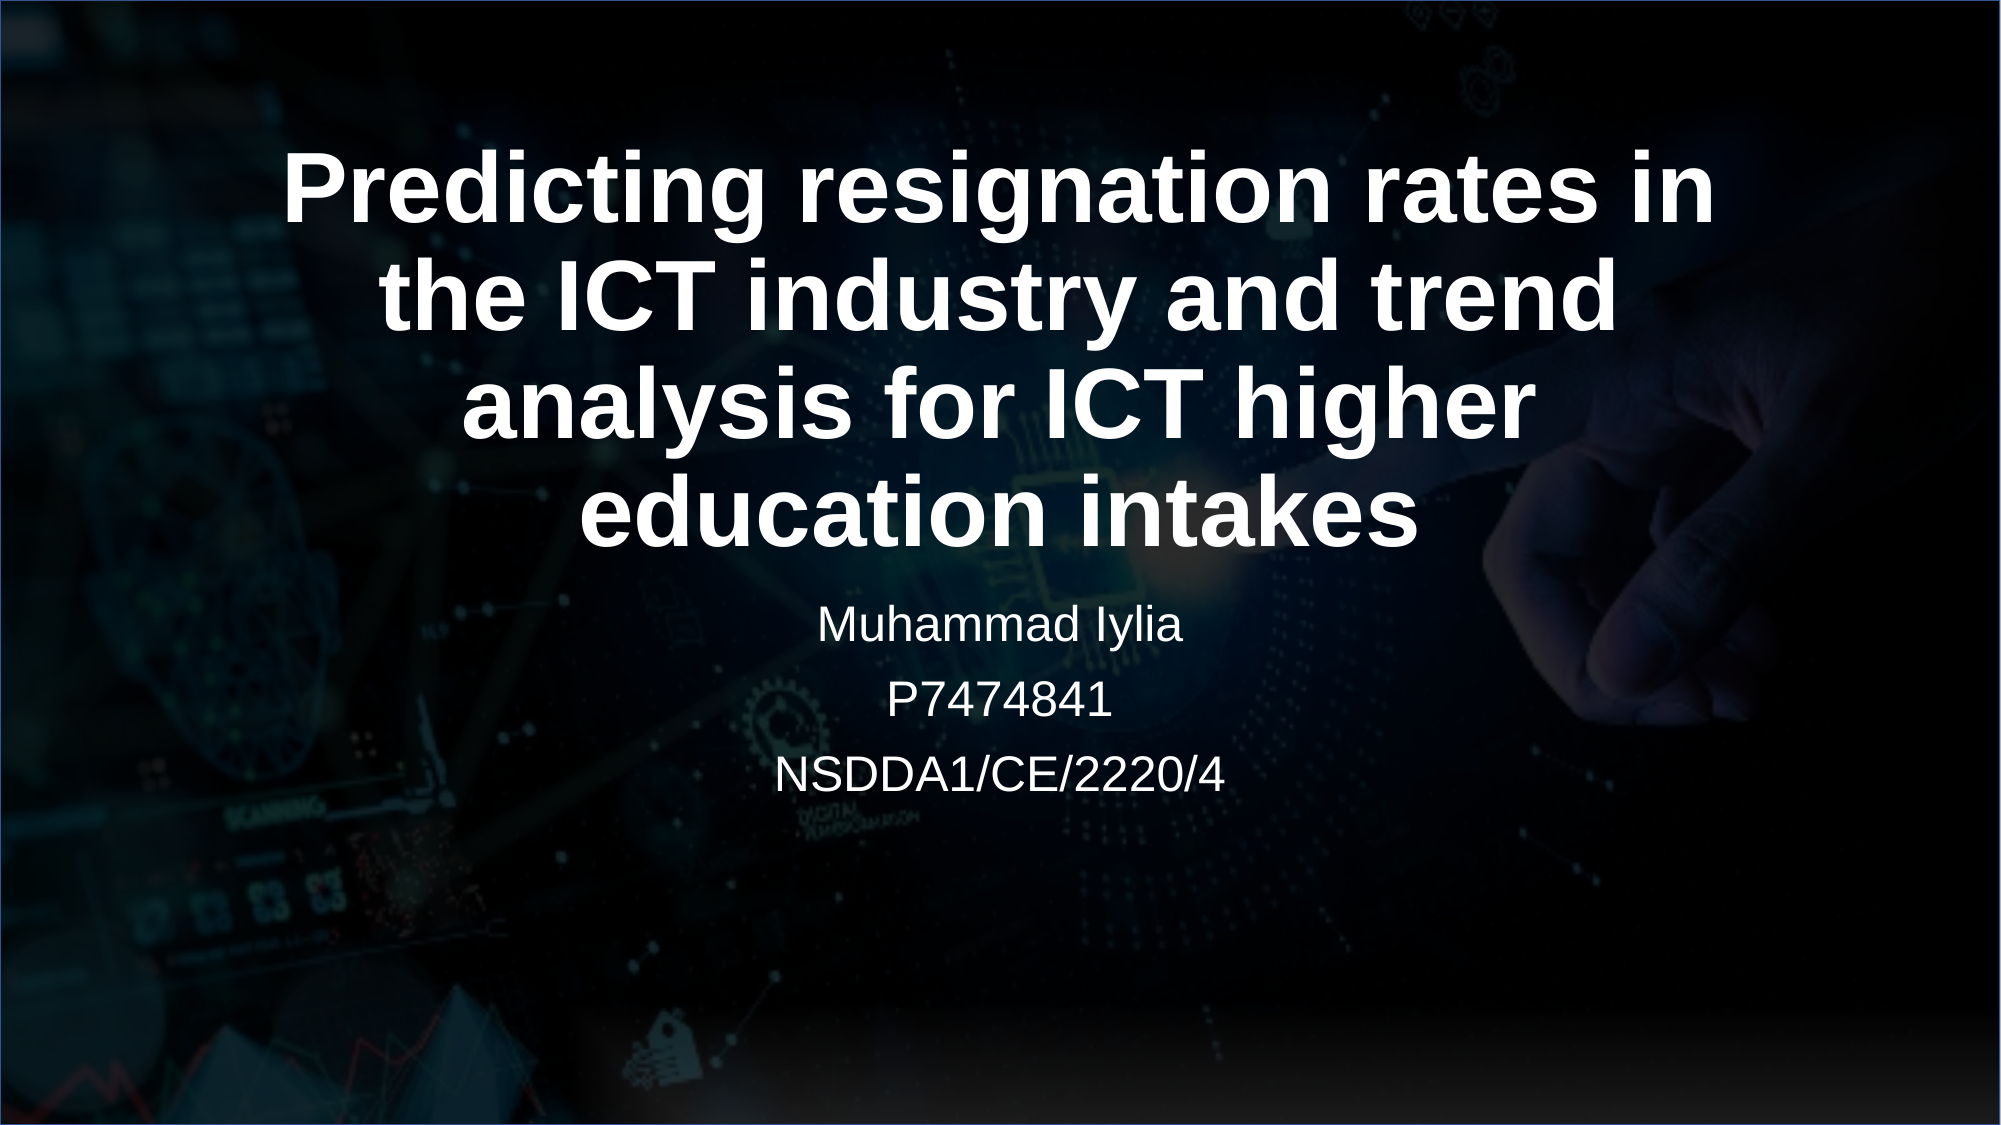

# Predicting resignation rates in the ICT industry and trend analysis for ICT higher education intakes
Muhammad Iylia
P7474841
NSDDA1/CE/2220/4